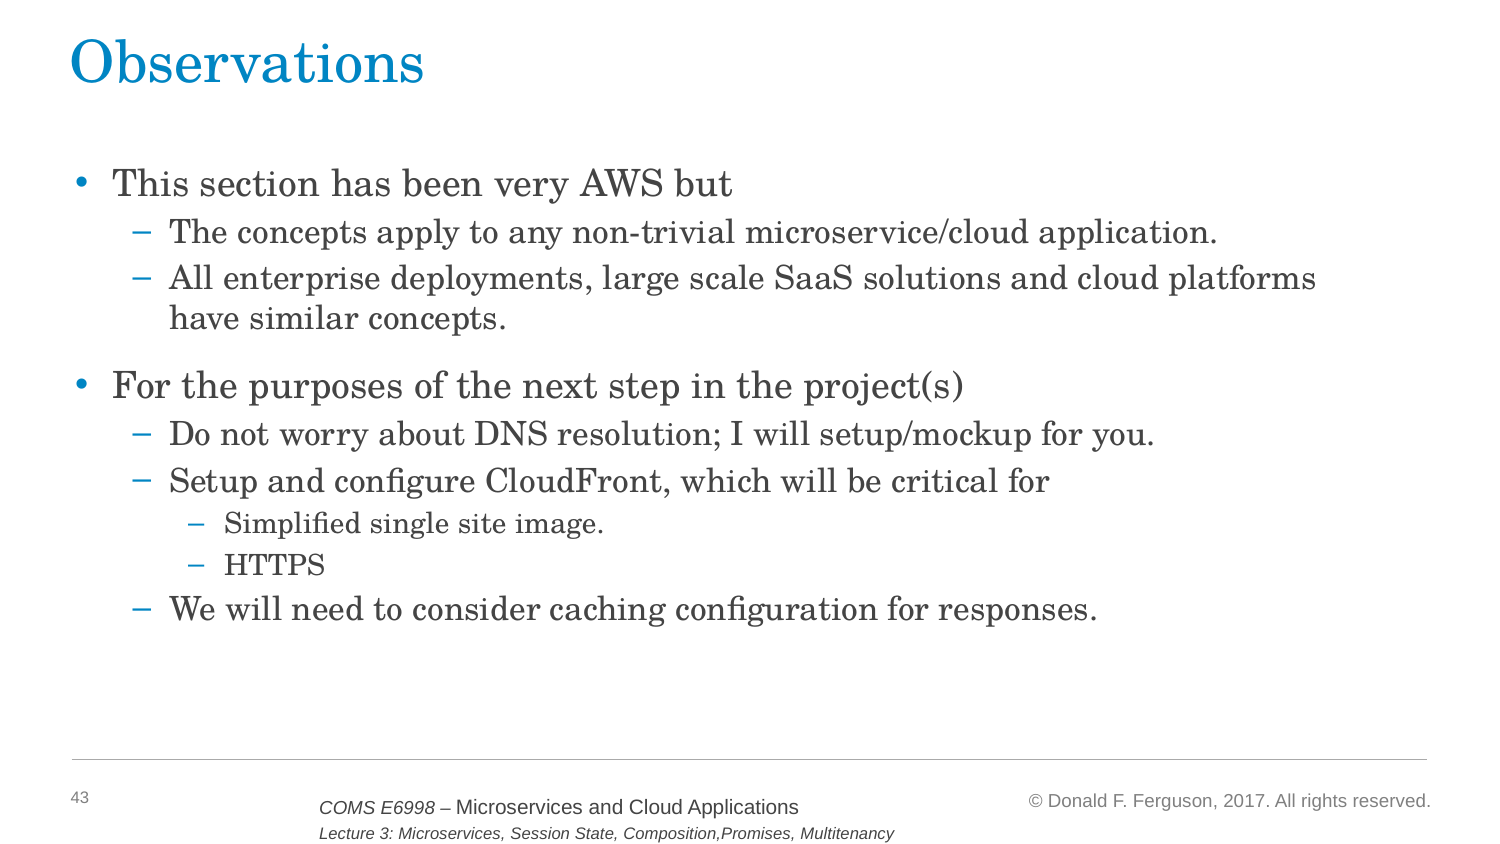

# Observations
This section has been very AWS but
The concepts apply to any non-trivial microservice/cloud application.
All enterprise deployments, large scale SaaS solutions and cloud platforms
have similar concepts.
For the purposes of the next step in the project(s)
Do not worry about DNS resolution; I will setup/mockup for you.
Setup and configure CloudFront, which will be critical for
Simplified single site image.
HTTPS
We will need to consider caching configuration for responses.